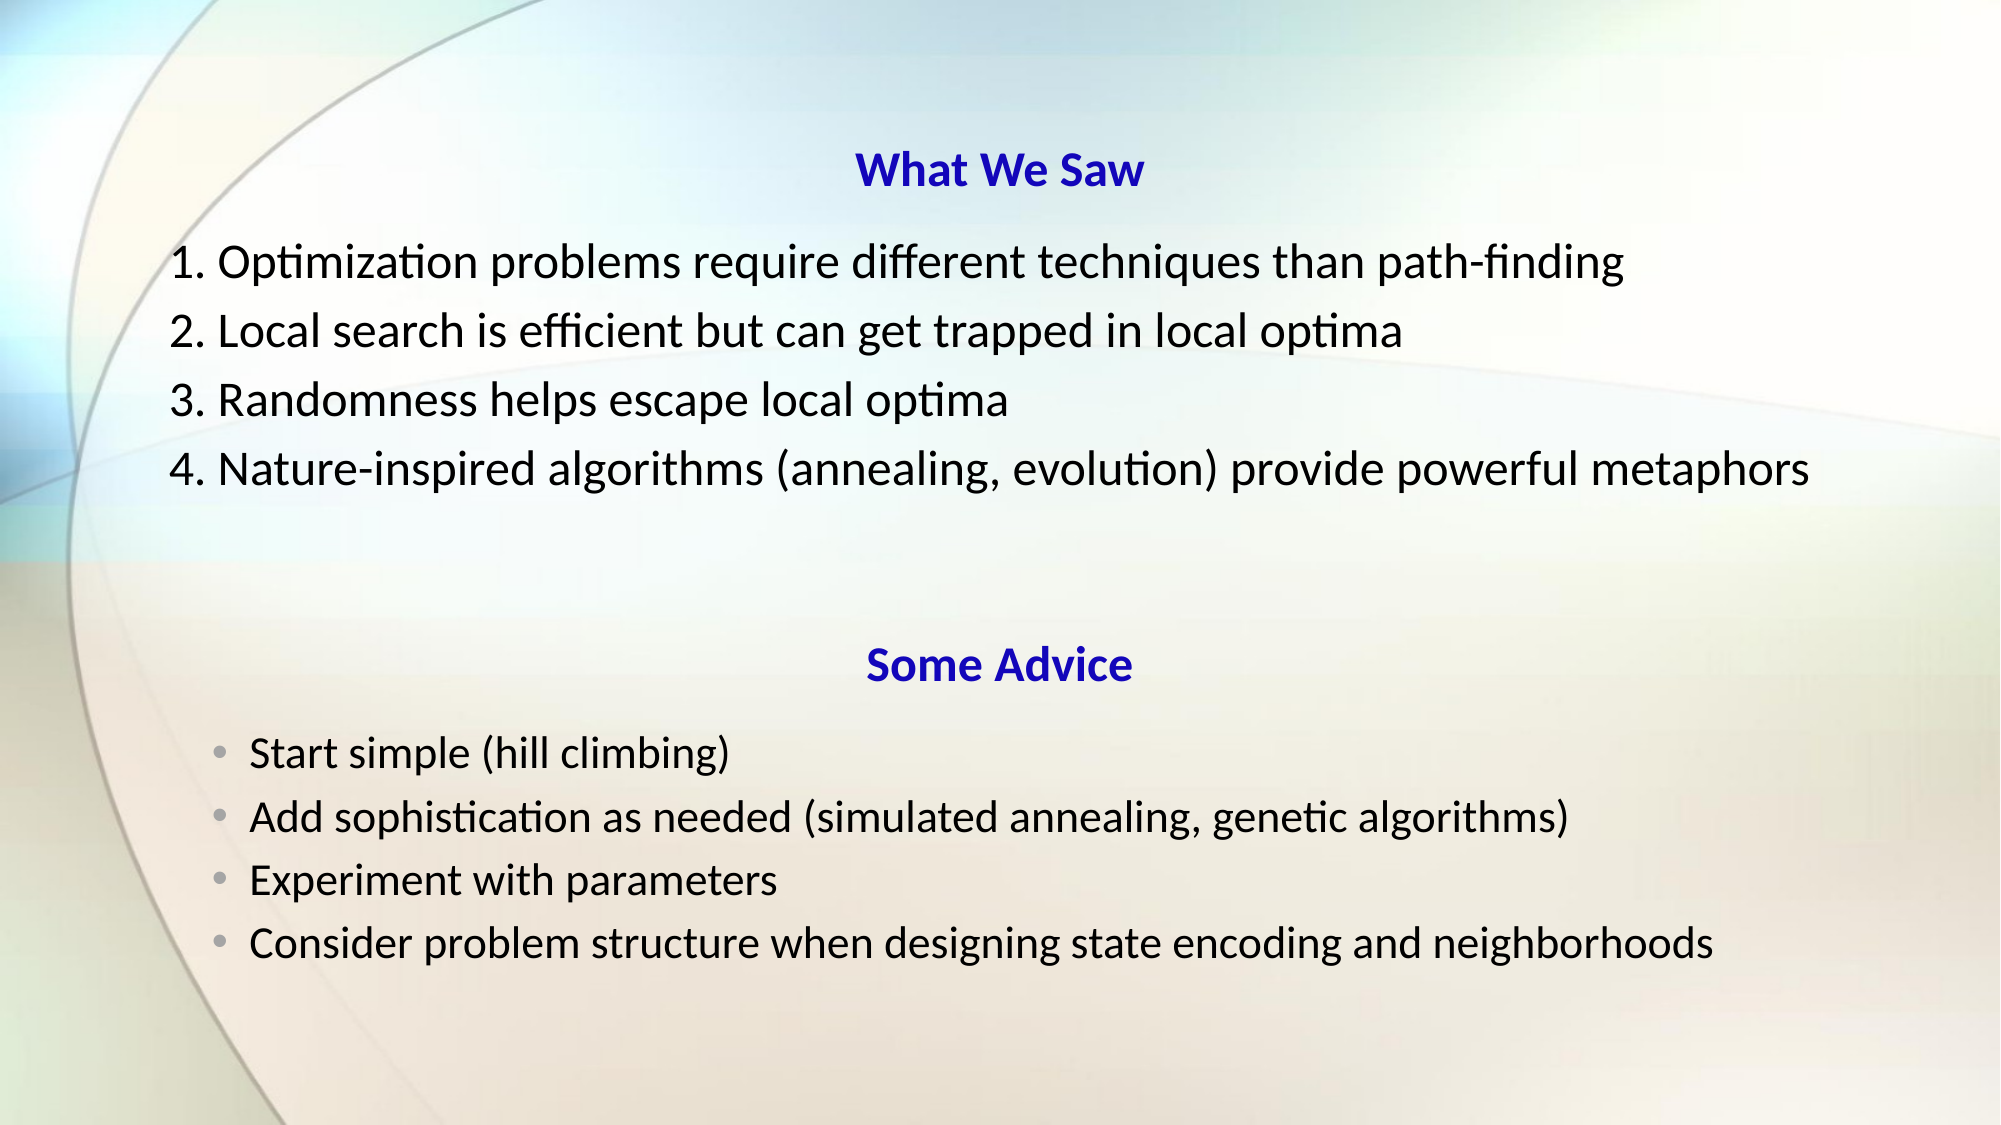

What We Saw

1. Optimization problems require different techniques than path-finding
2. Local search is efficient but can get trapped in local optima
3. Randomness helps escape local optima
4. Nature-inspired algorithms (annealing, evolution) provide powerful metaphors
Some Advice

Start simple (hill climbing)
Add sophistication as needed (simulated annealing, genetic algorithms)
Experiment with parameters
Consider problem structure when designing state encoding and neighborhoods